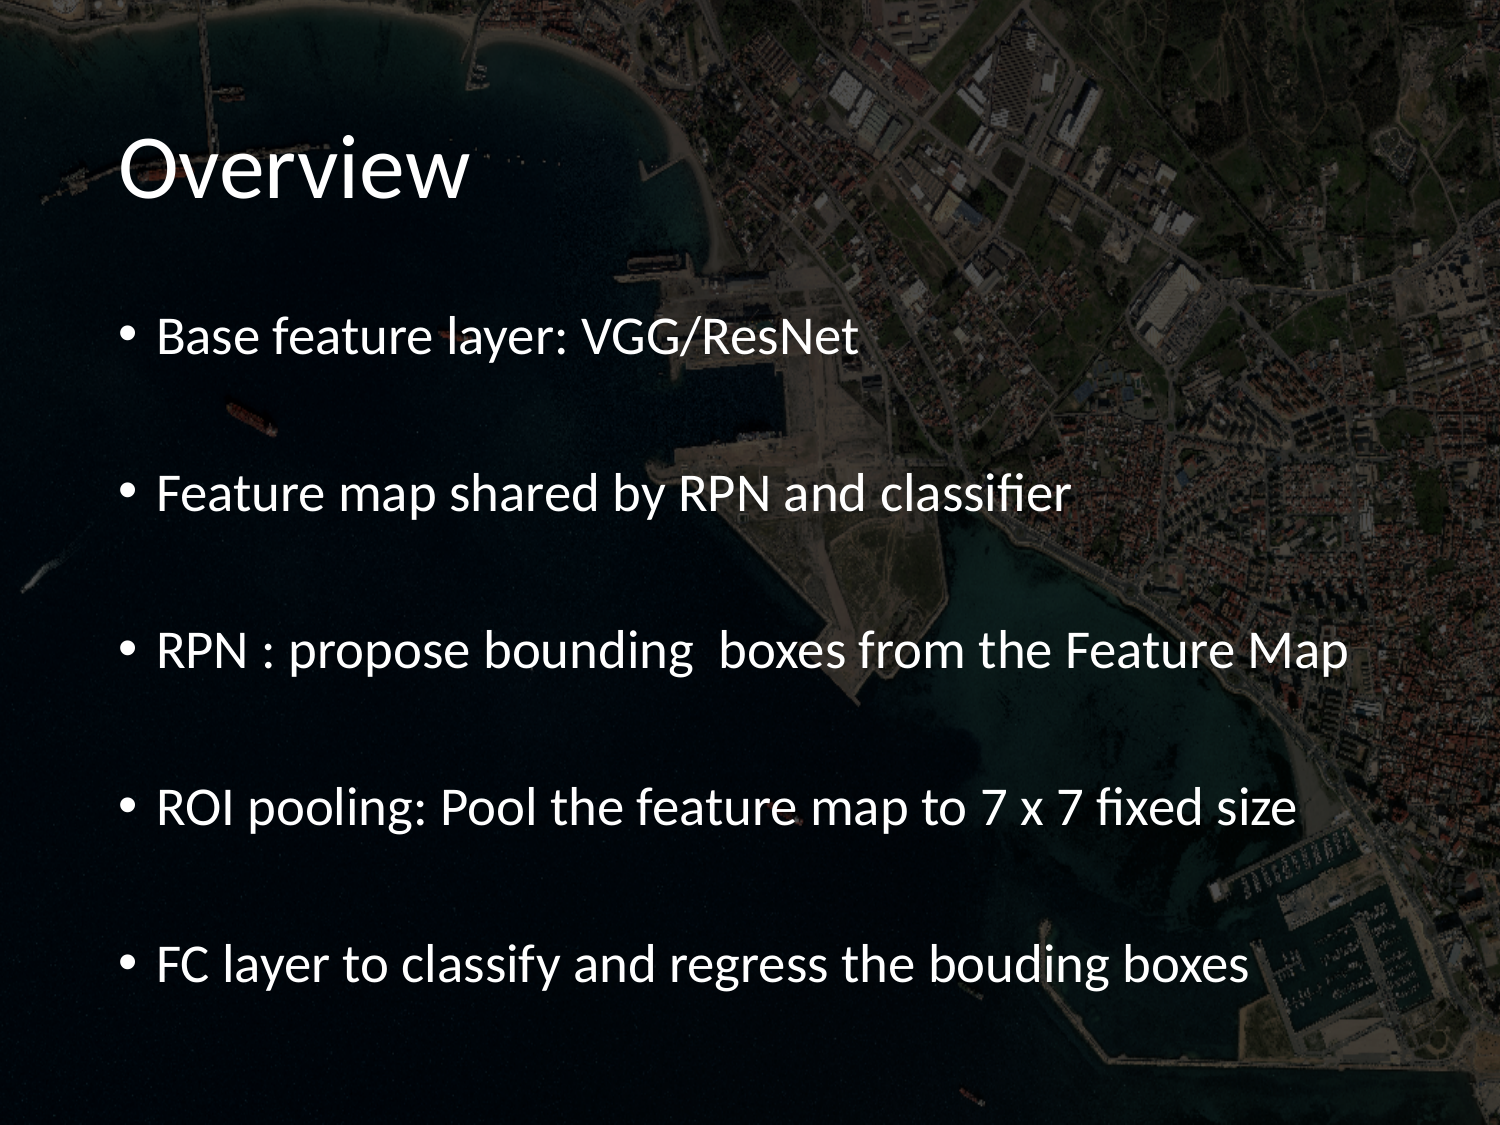

# Overview
Base feature layer: VGG/ResNet

Feature map shared by RPN and classifier

RPN : propose bounding  boxes from the Feature Map

ROI pooling: Pool the feature map to 7 x 7 fixed size

FC layer to classify and regress the bouding boxes